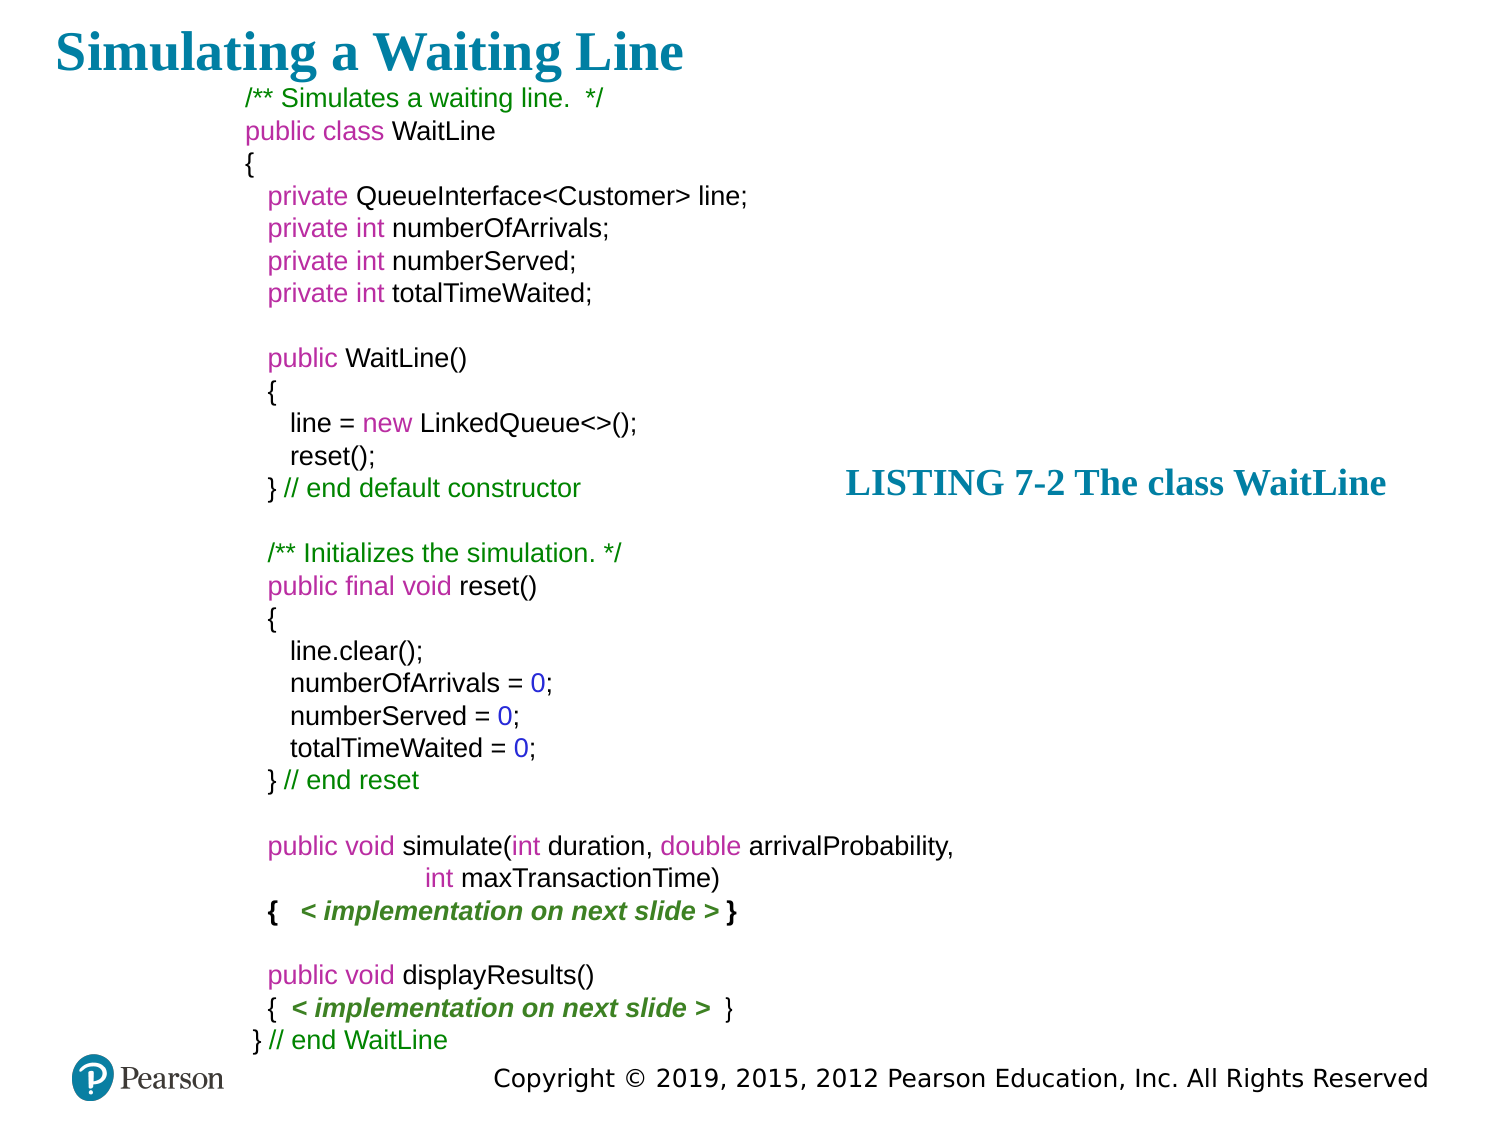

# Simulating a Waiting Line
/** Simulates a waiting line.  */
public class WaitLine
{
   private QueueInterface<Customer> line;
   private int numberOfArrivals;
   private int numberServed;
   private int totalTimeWaited;

   public WaitLine()
   {
      line = new LinkedQueue<>();
      reset();
   } // end default constructor

   /** Initializes the simulation. */
   public final void reset()
   {
      line.clear();
      numberOfArrivals = 0;
      numberServed = 0;
      totalTimeWaited = 0;
   } // end reset

   public void simulate(int duration, double arrivalProbability,
                        int maxTransactionTime)
   {   < implementation on next slide > }

   public void displayResults()
   {  < implementation on next slide >  }
 } // end WaitLine
LISTING 7-2 The class WaitLine